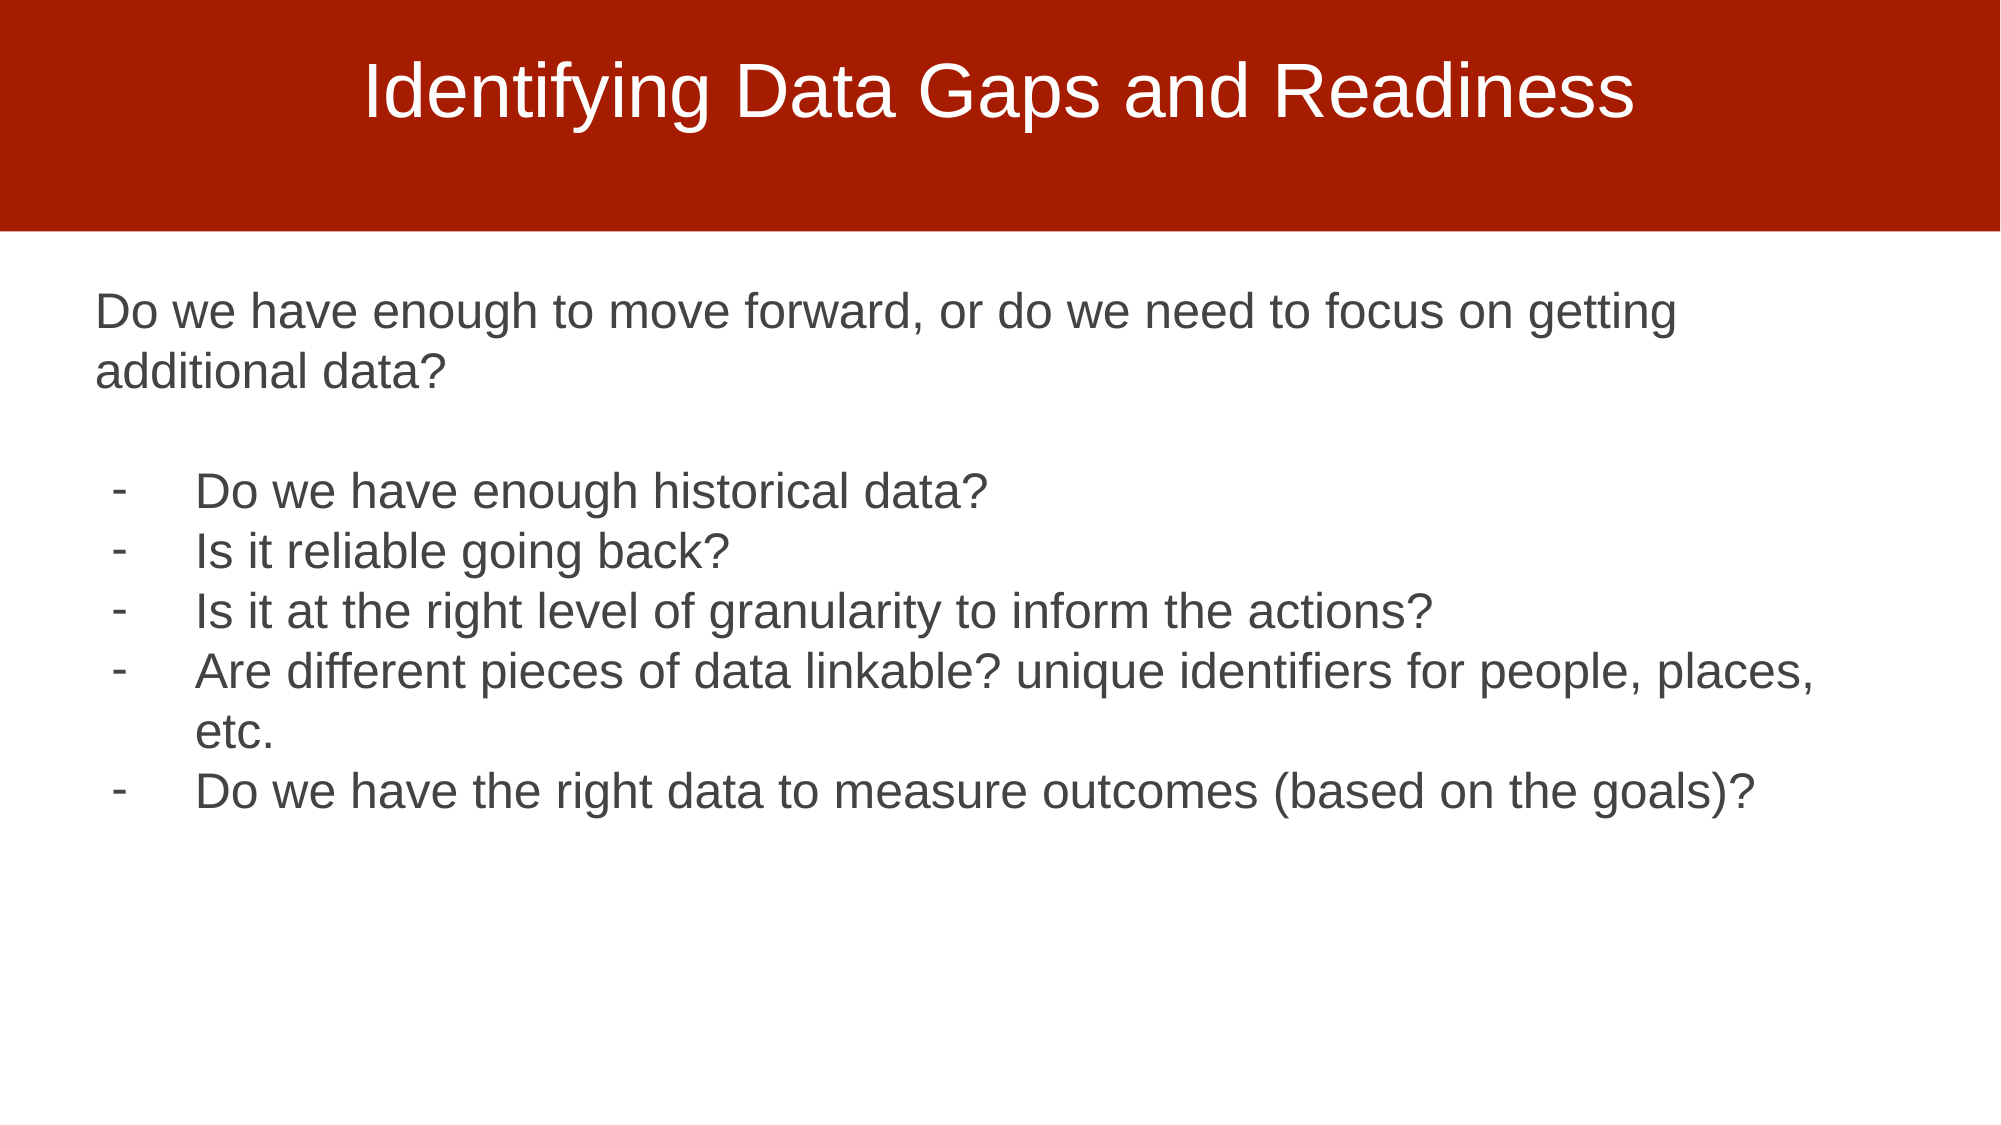

# Identifying Data Gaps and Readiness
Do we have enough to move forward, or do we need to focus on getting additional data?

Do we have enough historical data?
Is it reliable going back?
Is it at the right level of granularity to inform the actions?
Are different pieces of data linkable? unique identifiers for people, places, etc.
Do we have the right data to measure outcomes (based on the goals)?